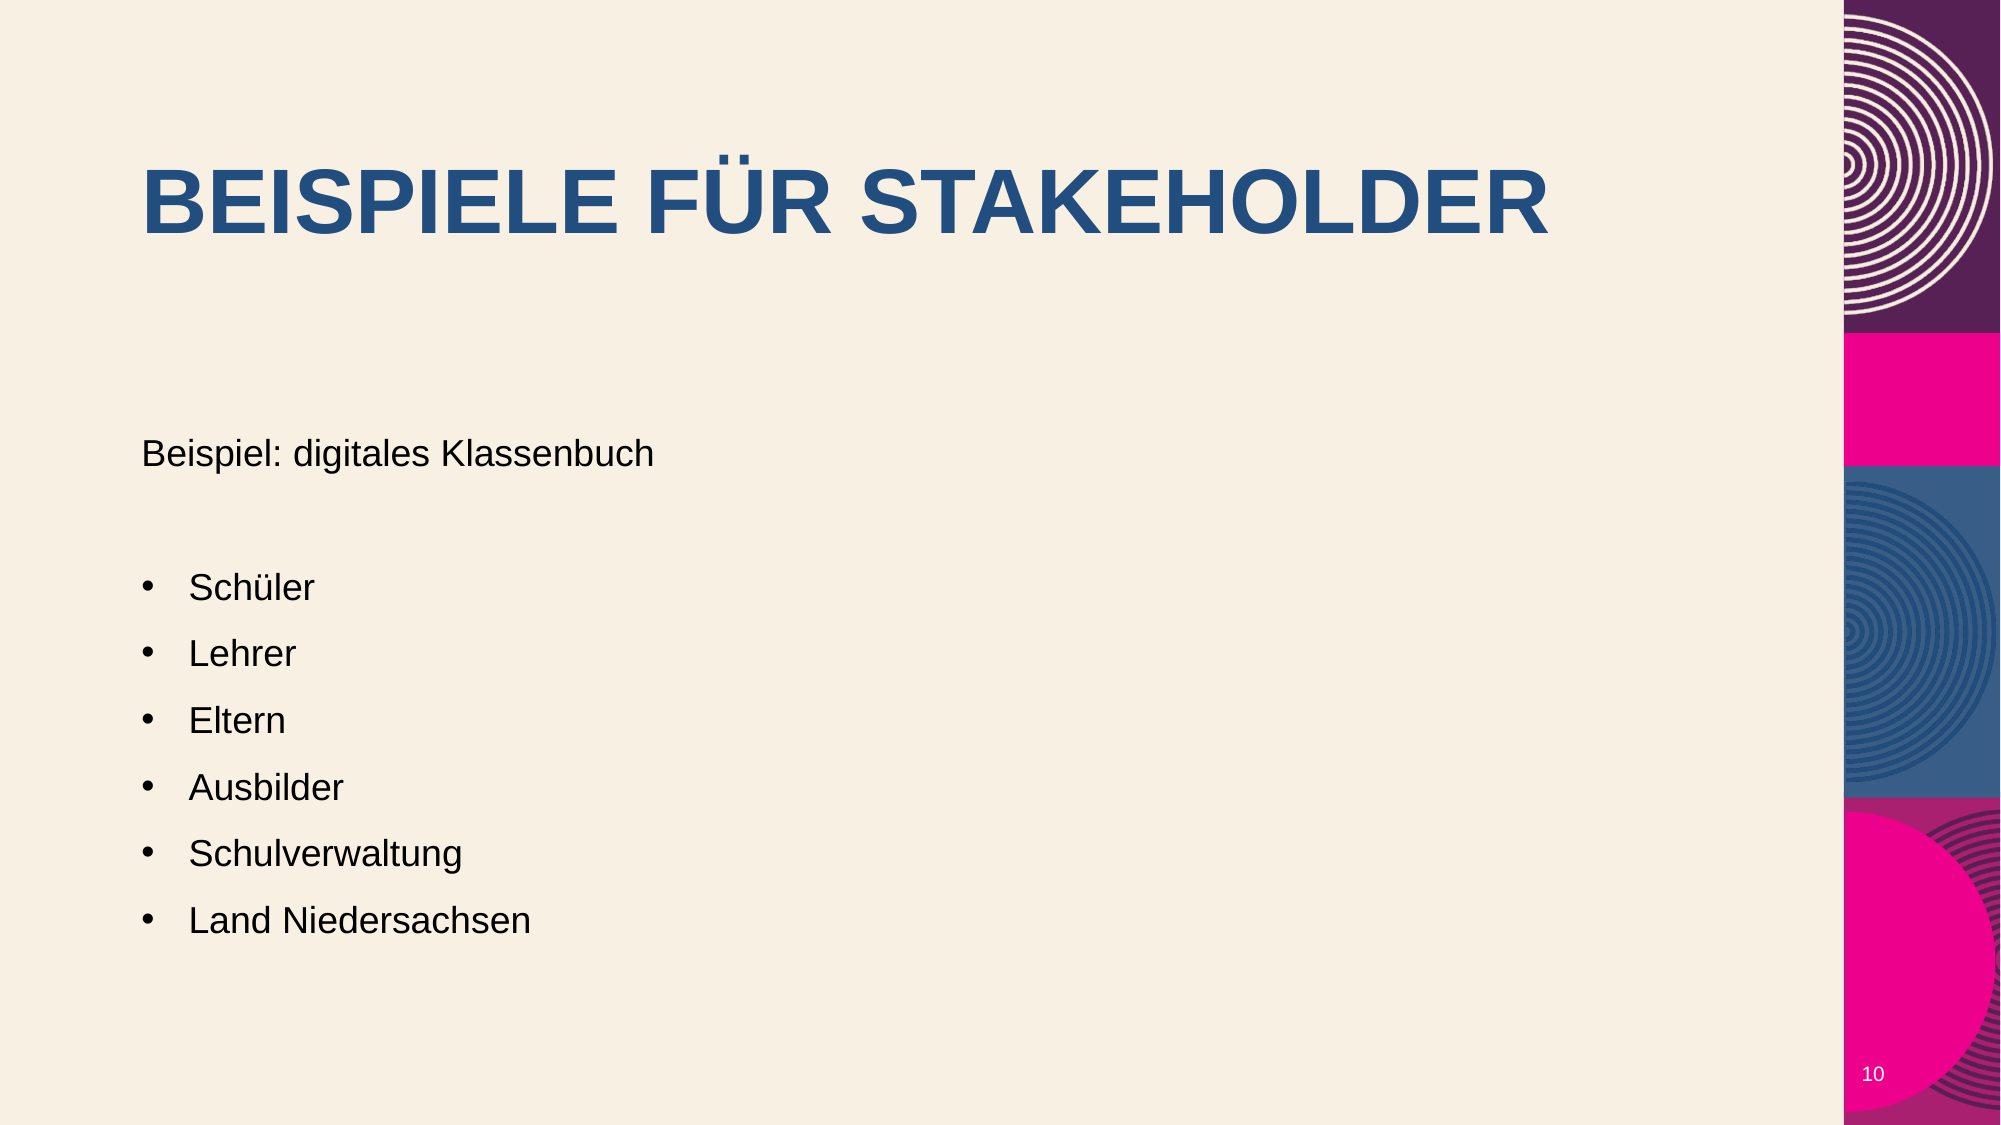

# Beispiele für Stakeholder
Beispiel: digitales Klassenbuch

Schüler
Lehrer
Eltern
Ausbilder
Schulverwaltung
Land Niedersachsen
10